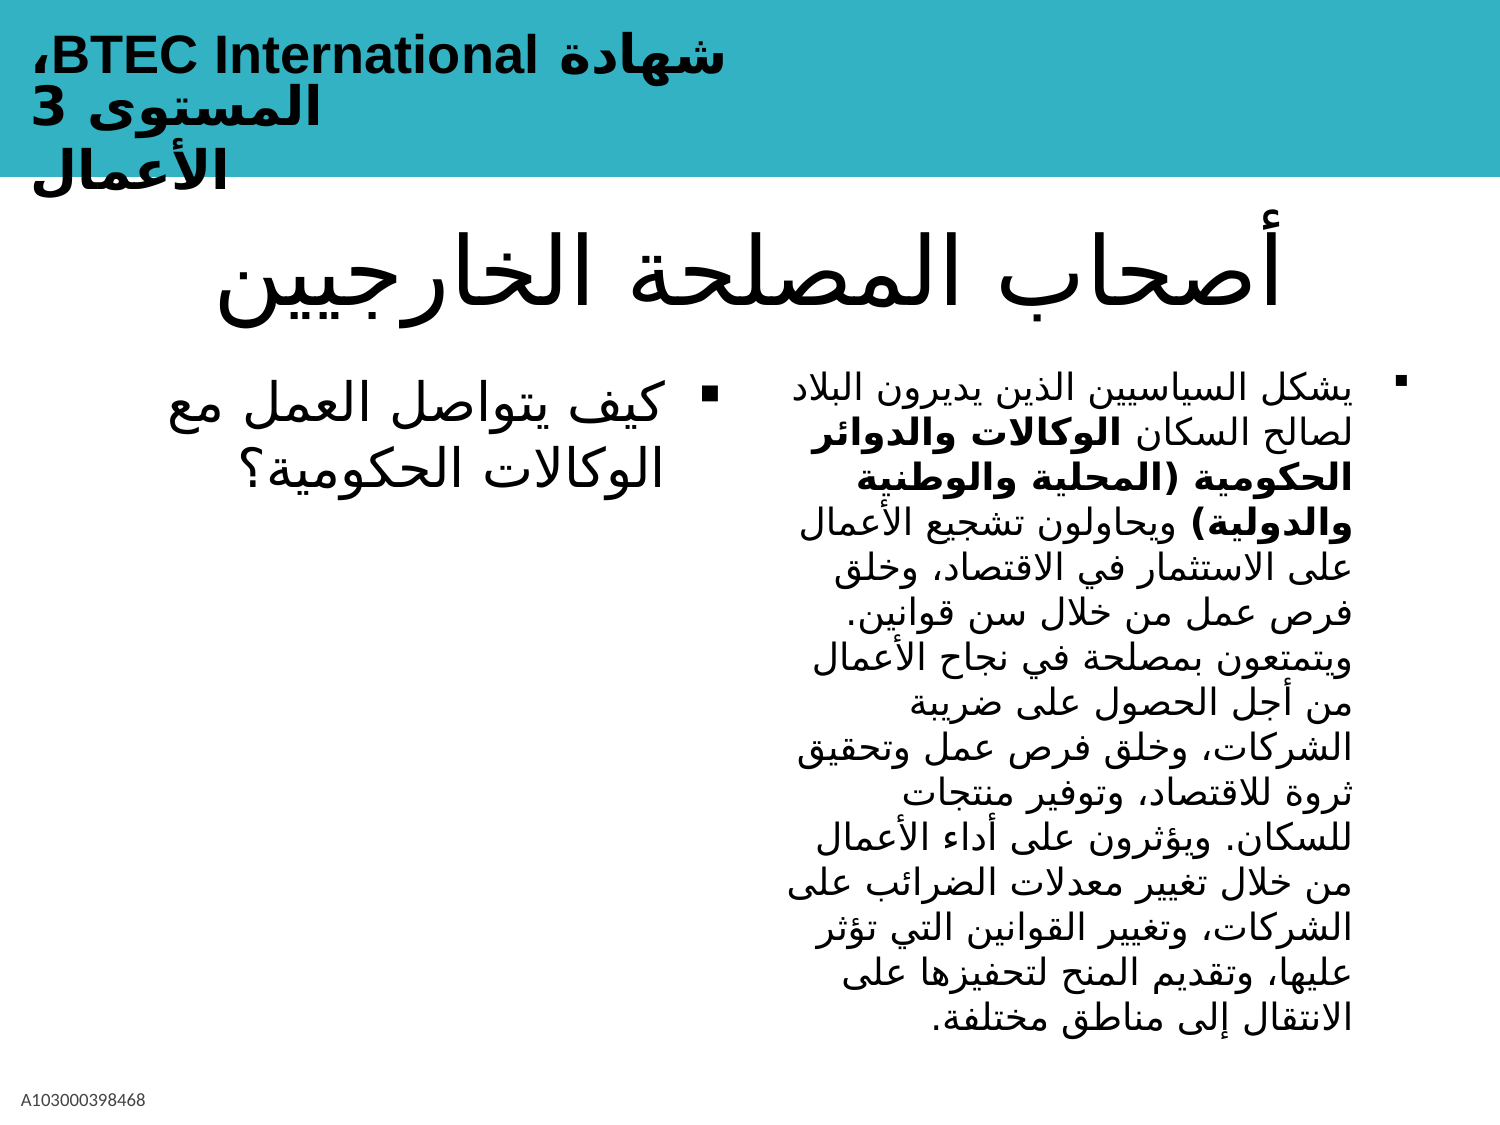

# أصحاب المصلحة الخارجيين
يشكل السياسيين الذين يديرون البلاد لصالح السكان الوكالات والدوائر الحكومية (المحلية والوطنية والدولية) ويحاولون تشجيع الأعمال على الاستثمار في الاقتصاد، وخلق فرص عمل من خلال سن قوانين. ويتمتعون بمصلحة في نجاح الأعمال من أجل الحصول على ضريبة الشركات، وخلق فرص عمل وتحقيق ثروة للاقتصاد، وتوفير منتجات للسكان. ويؤثرون على أداء الأعمال من خلال تغيير معدلات الضرائب على الشركات، وتغيير القوانين التي تؤثر عليها، وتقديم المنح لتحفيزها على الانتقال إلى مناطق مختلفة.
كيف يتواصل العمل مع الوكالات الحكومية؟
A103000398468